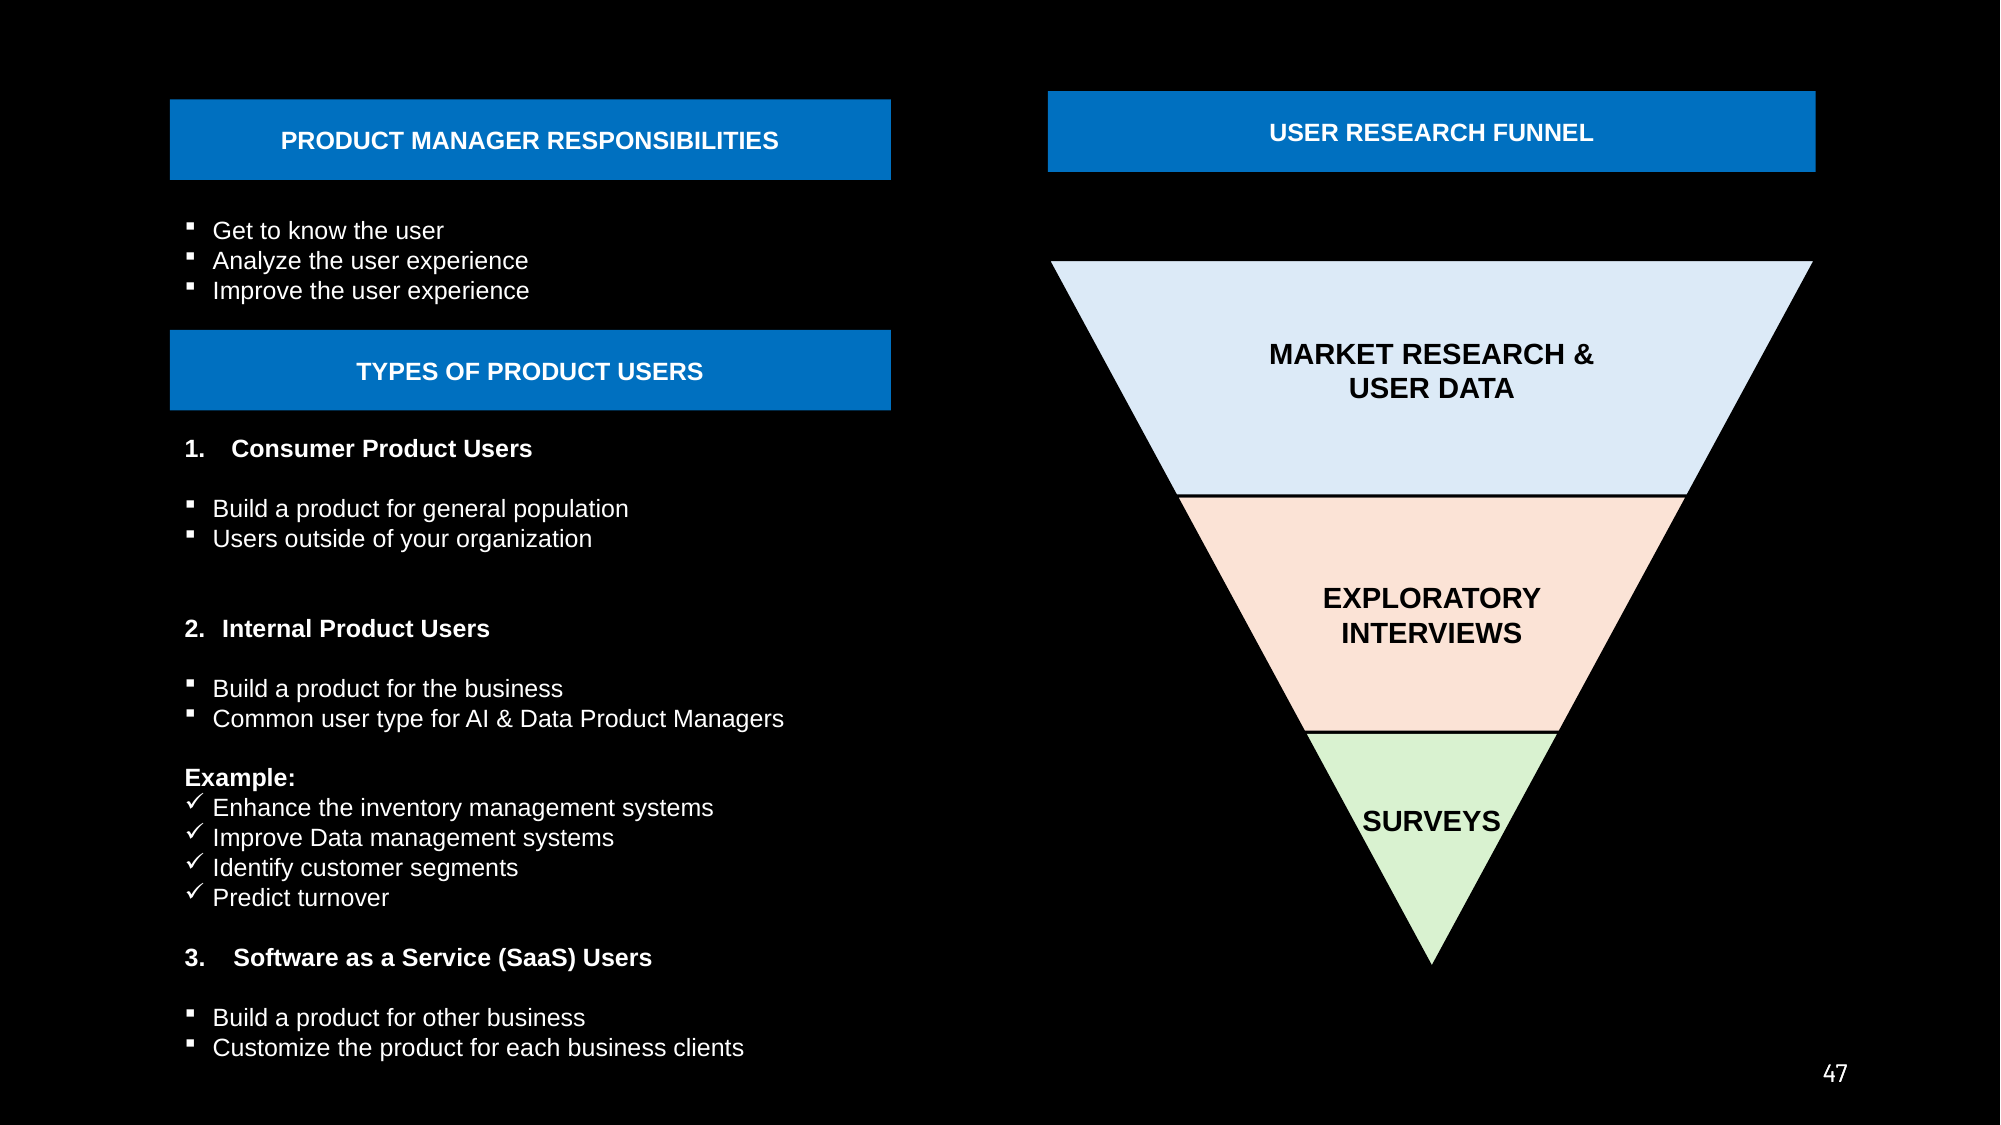

USER RESEARCH FUNNEL
PRODUCT MANAGER RESPONSIBILITIES
Get to know the user
Analyze the user experience
Improve the user experience

TYPES OF PRODUCT USERS
MARKET RESEARCH &
USER DATA
Consumer Product Users

Build a product for general population
Users outside of your organization

Internal Product Users

Build a product for the business
Common user type for AI & Data Product Managers

Example:
Enhance the inventory management systems
Improve Data management systems
Identify customer segments
Predict turnover

3.    Software as a Service (SaaS) Users

Build a product for other business
Customize the product for each business clients
EXPLORATORY INTERVIEWS
SURVEYS
47
47